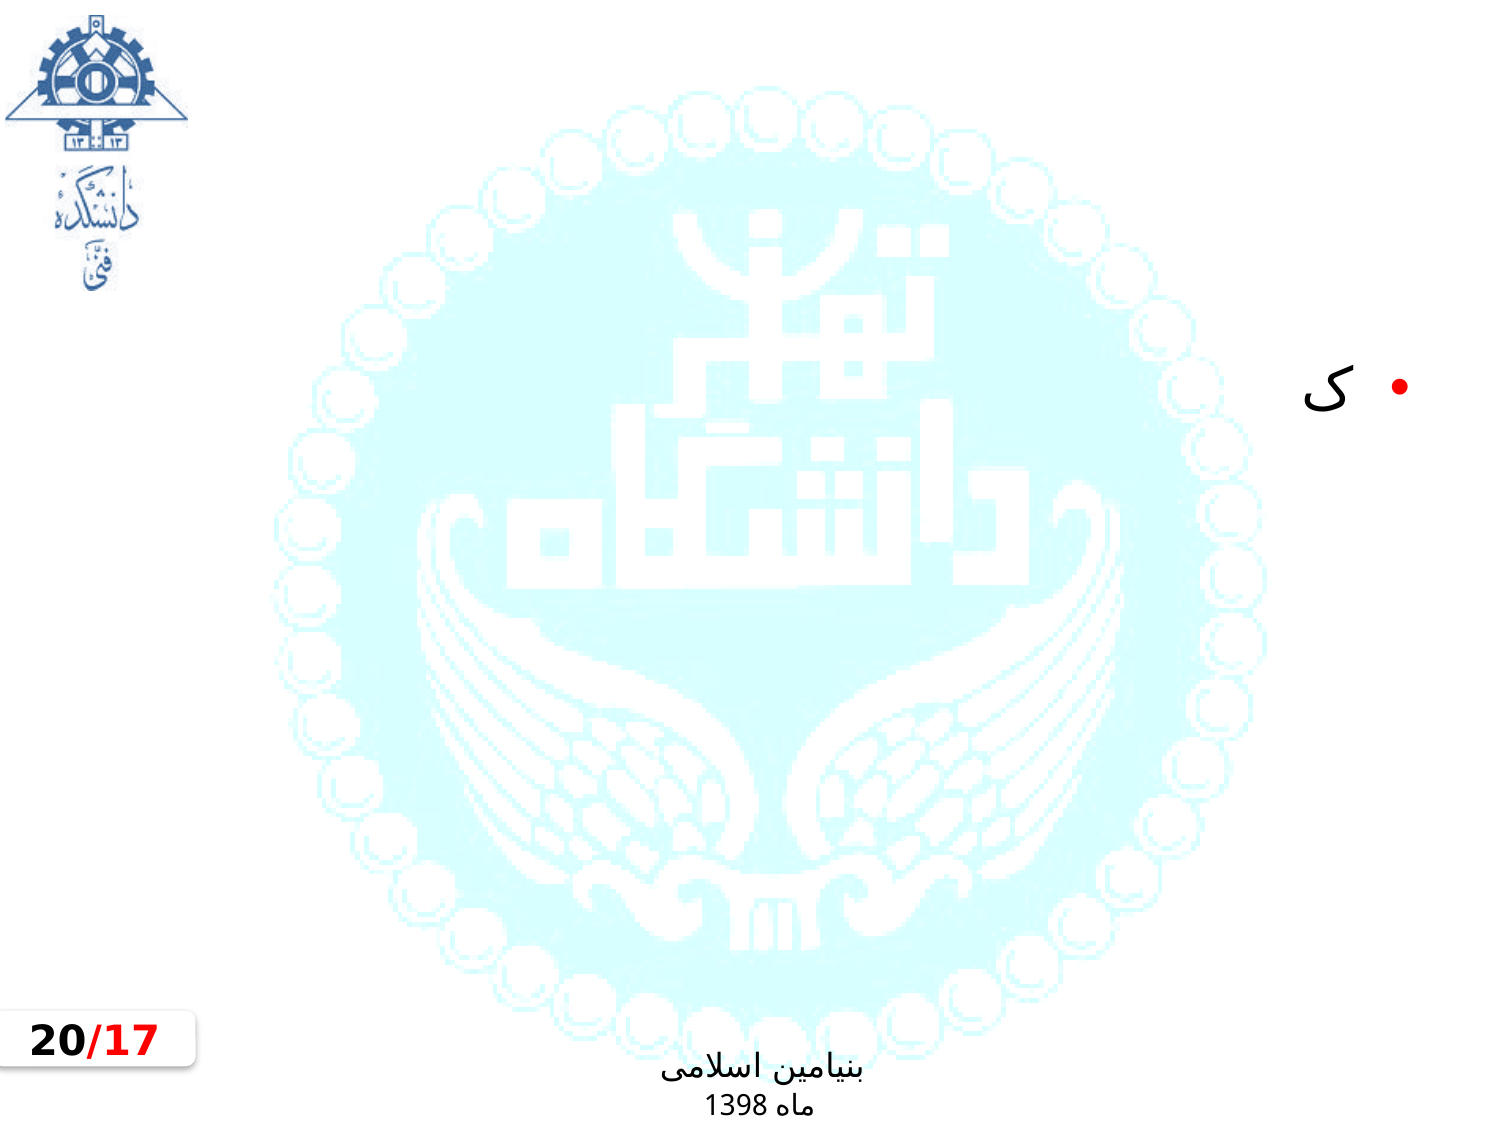

#

ک
17/20
بنیامین اسلامی
ماه 1398